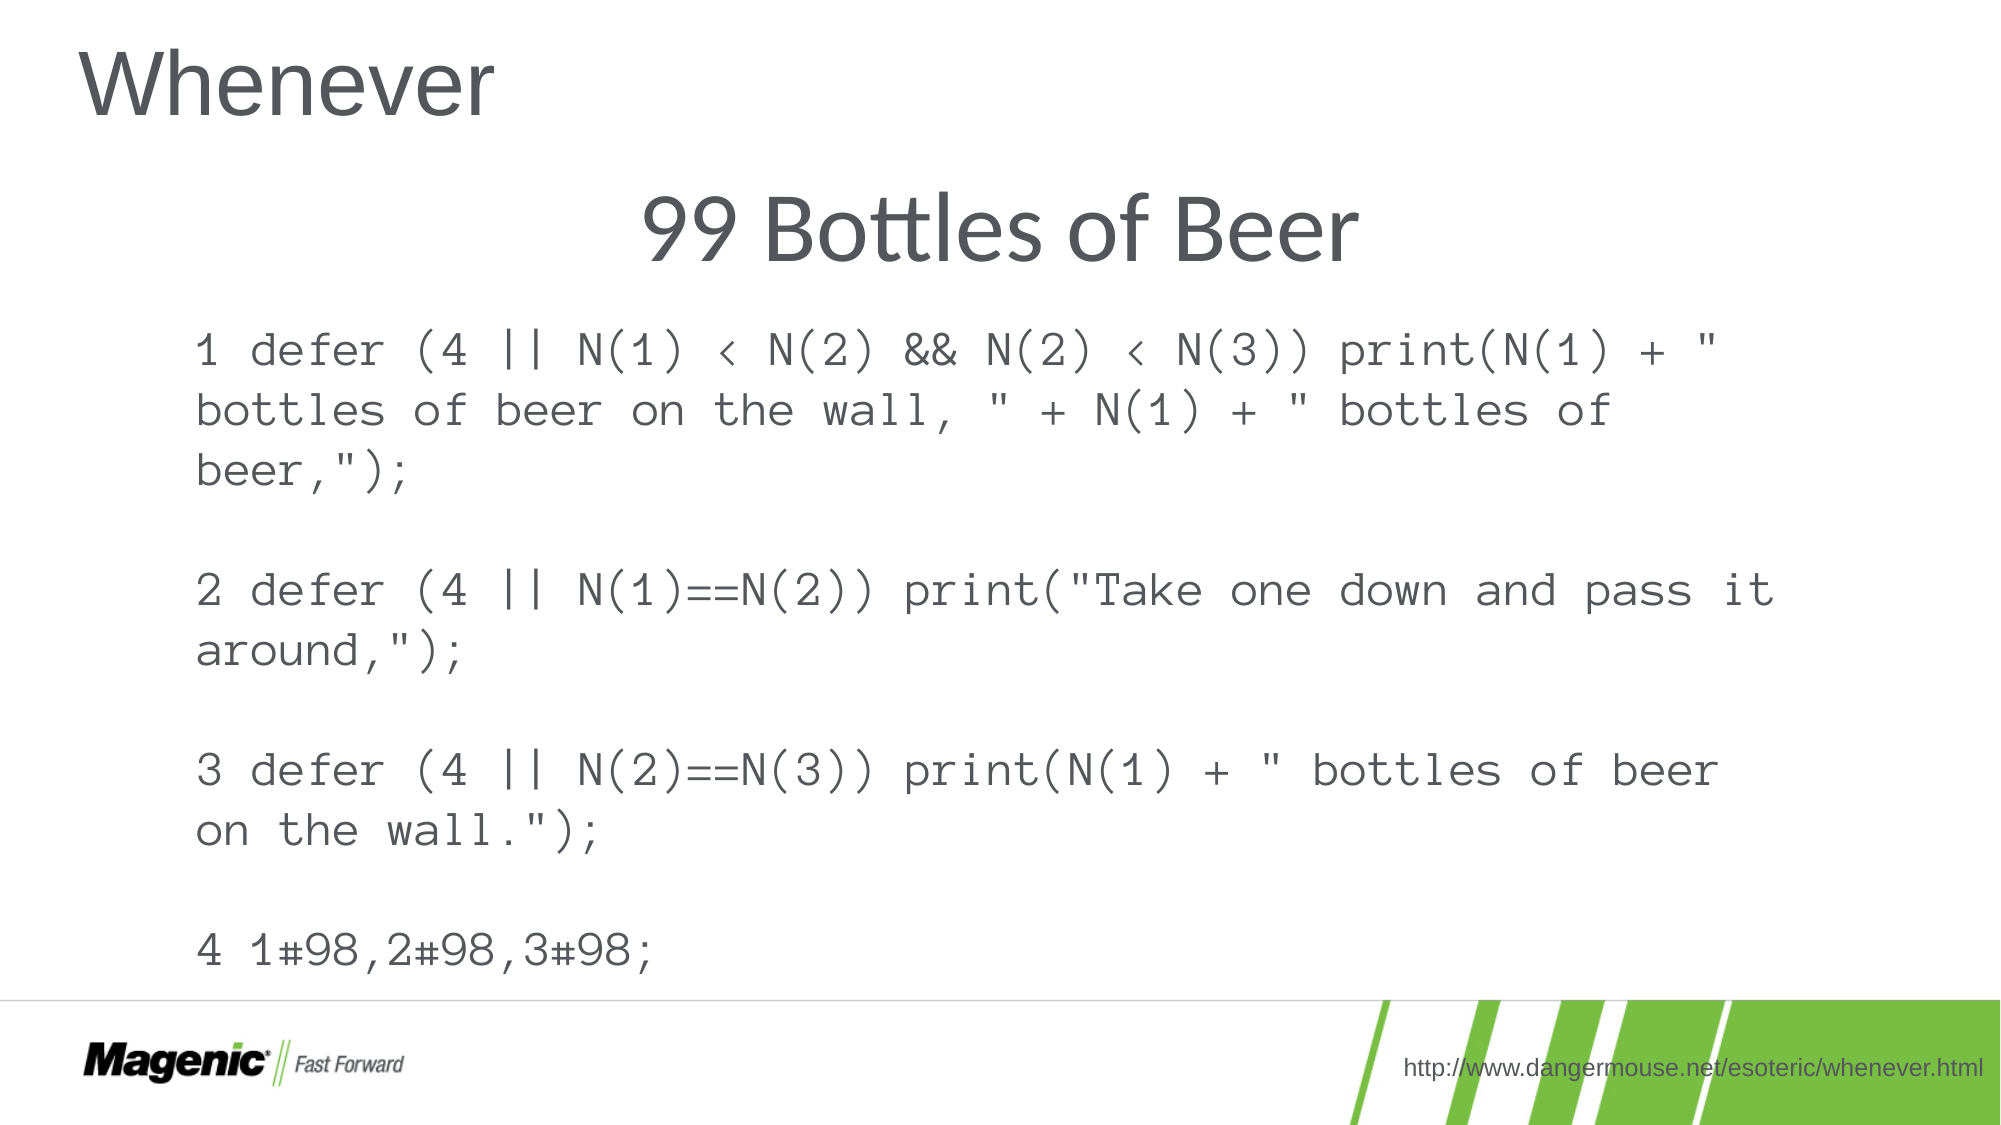

# Whenever
99 Bottles of Beer
1 defer (4 || N(1) < N(2) && N(2) < N(3)) print(N(1) + " bottles of beer on the wall, " + N(1) + " bottles of beer,");

2 defer (4 || N(1)==N(2)) print("Take one down and pass it around,");

3 defer (4 || N(2)==N(3)) print(N(1) + " bottles of beer on the wall.");

4 1#98,2#98,3#98;
http://www.dangermouse.net/esoteric/whenever.html